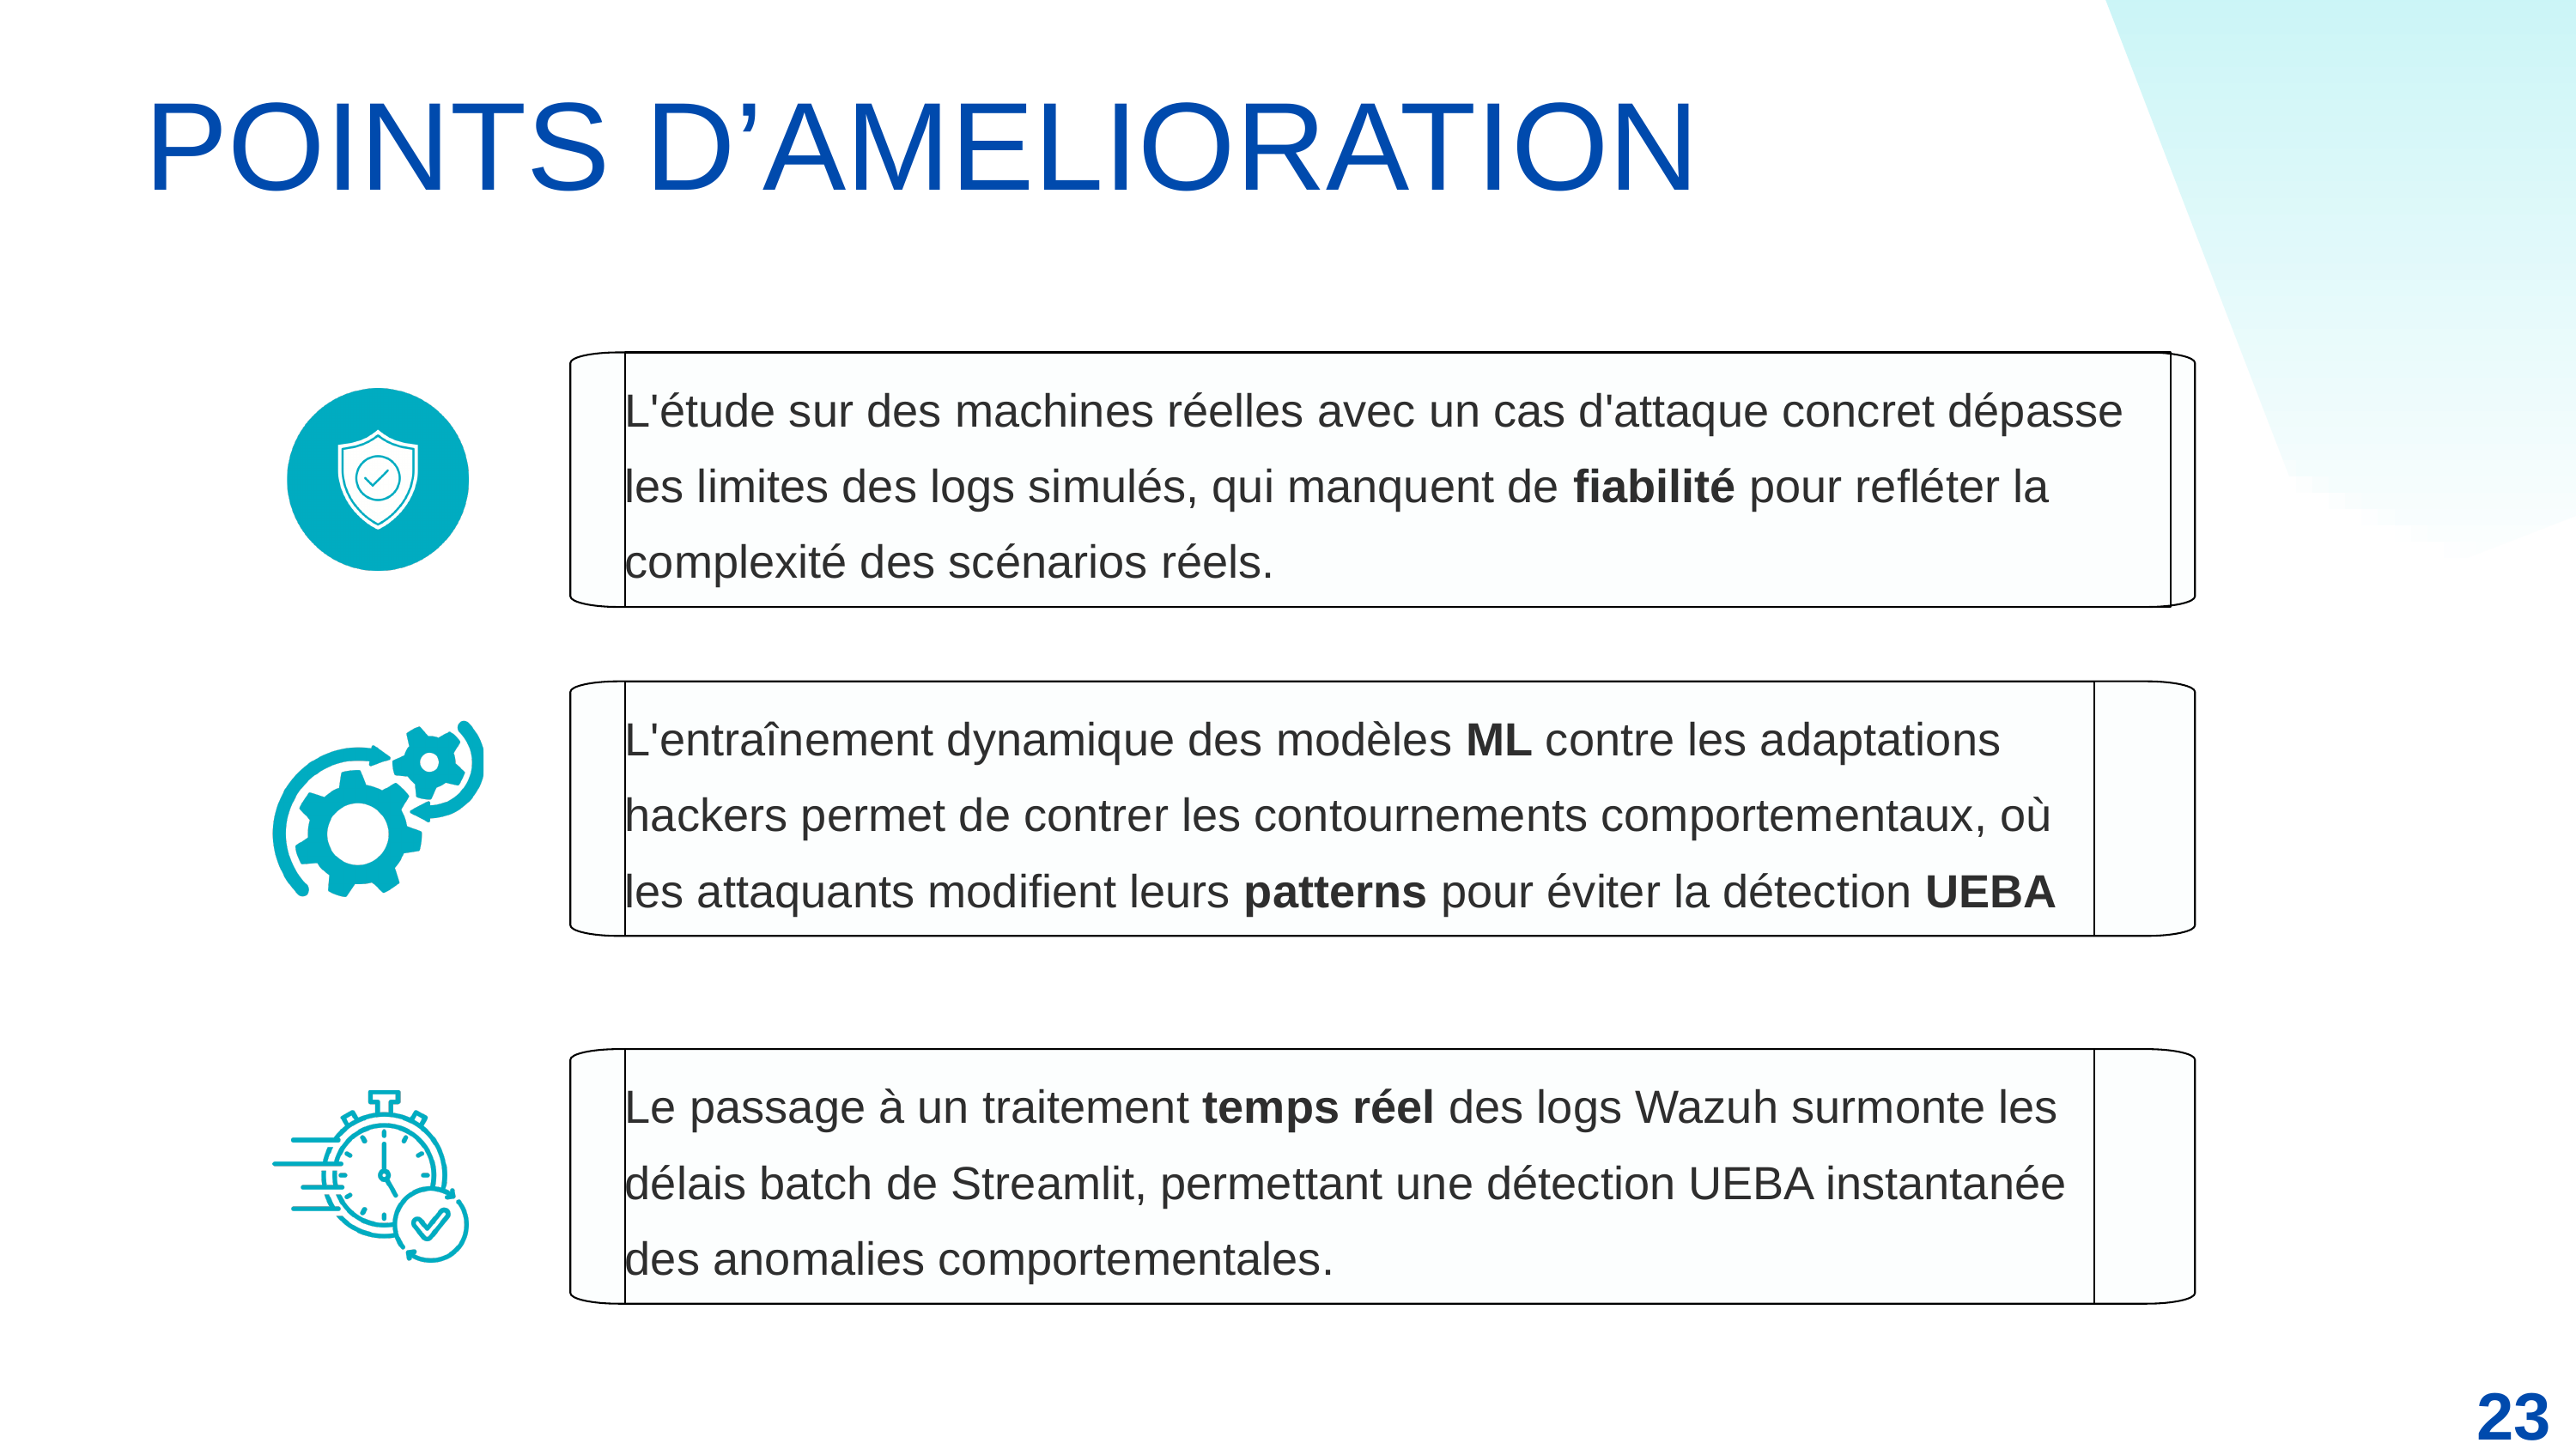

POINTS D’AMELIORATION

L'étude sur des machines réelles avec un cas d'attaque concret dépasse les limites des logs simulés, qui manquent de fiabilité pour refléter la complexité des scénarios réels.

L'entraînement dynamique des modèles ML contre les adaptations hackers permet de contrer les contournements comportementaux, où les attaquants modifient leurs patterns pour éviter la détection UEBA

Le passage à un traitement temps réel des logs Wazuh surmonte les délais batch de Streamlit, permettant une détection UEBA instantanée des anomalies comportementales.

23